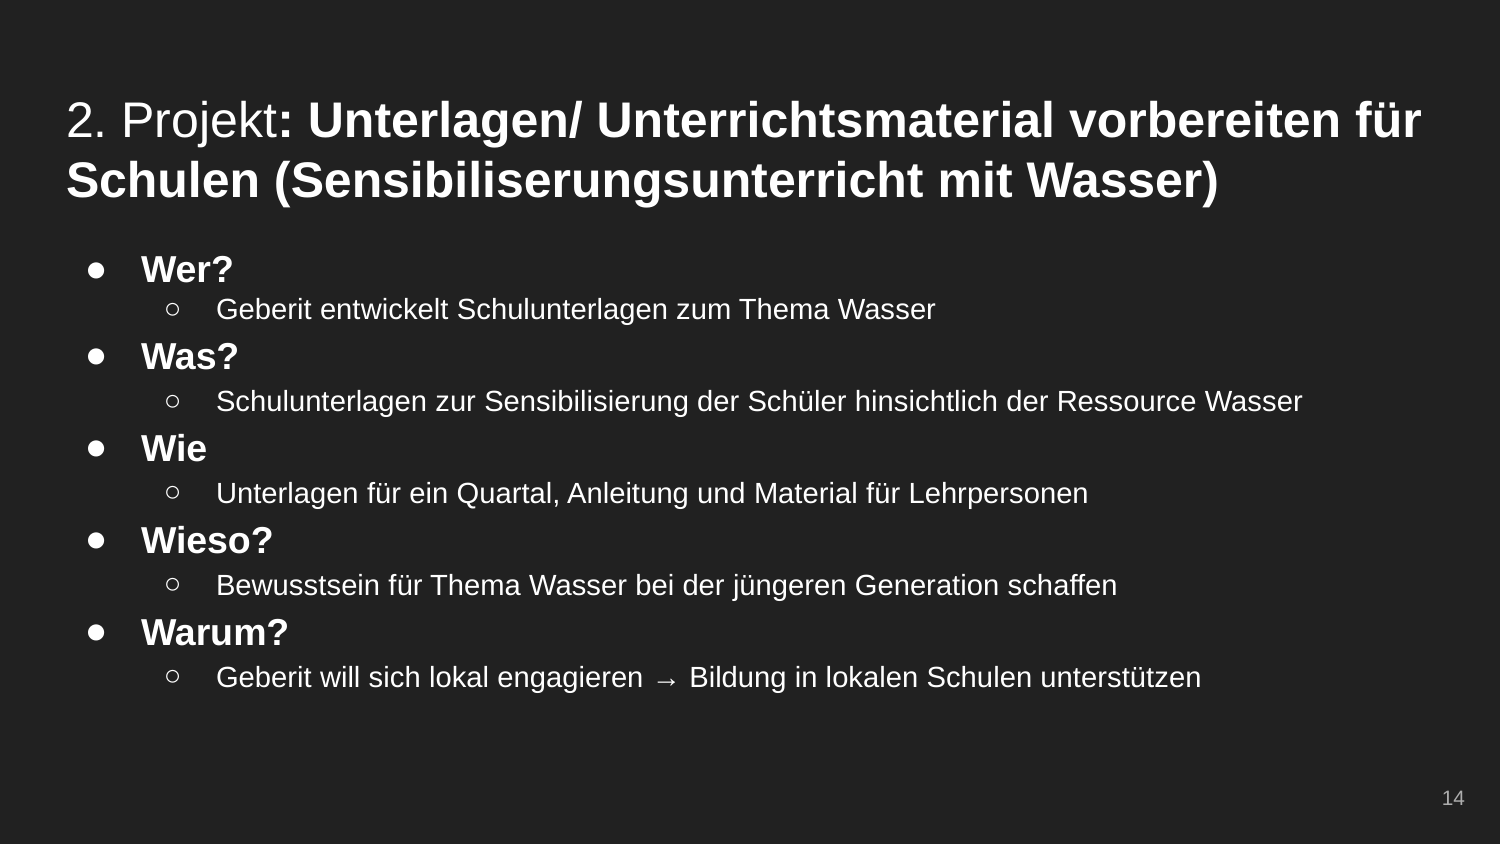

# 2. Projekt: Unterlagen/ Unterrichtsmaterial vorbereiten für Schulen (Sensibiliserungsunterricht mit Wasser)

Wer?
Geberit entwickelt Schulunterlagen zum Thema Wasser
Was?
Schulunterlagen zur Sensibilisierung der Schüler hinsichtlich der Ressource Wasser
Wie
Unterlagen für ein Quartal, Anleitung und Material für Lehrpersonen
Wieso?
Bewusstsein für Thema Wasser bei der jüngeren Generation schaffen
Warum?
Geberit will sich lokal engagieren → Bildung in lokalen Schulen unterstützen
14